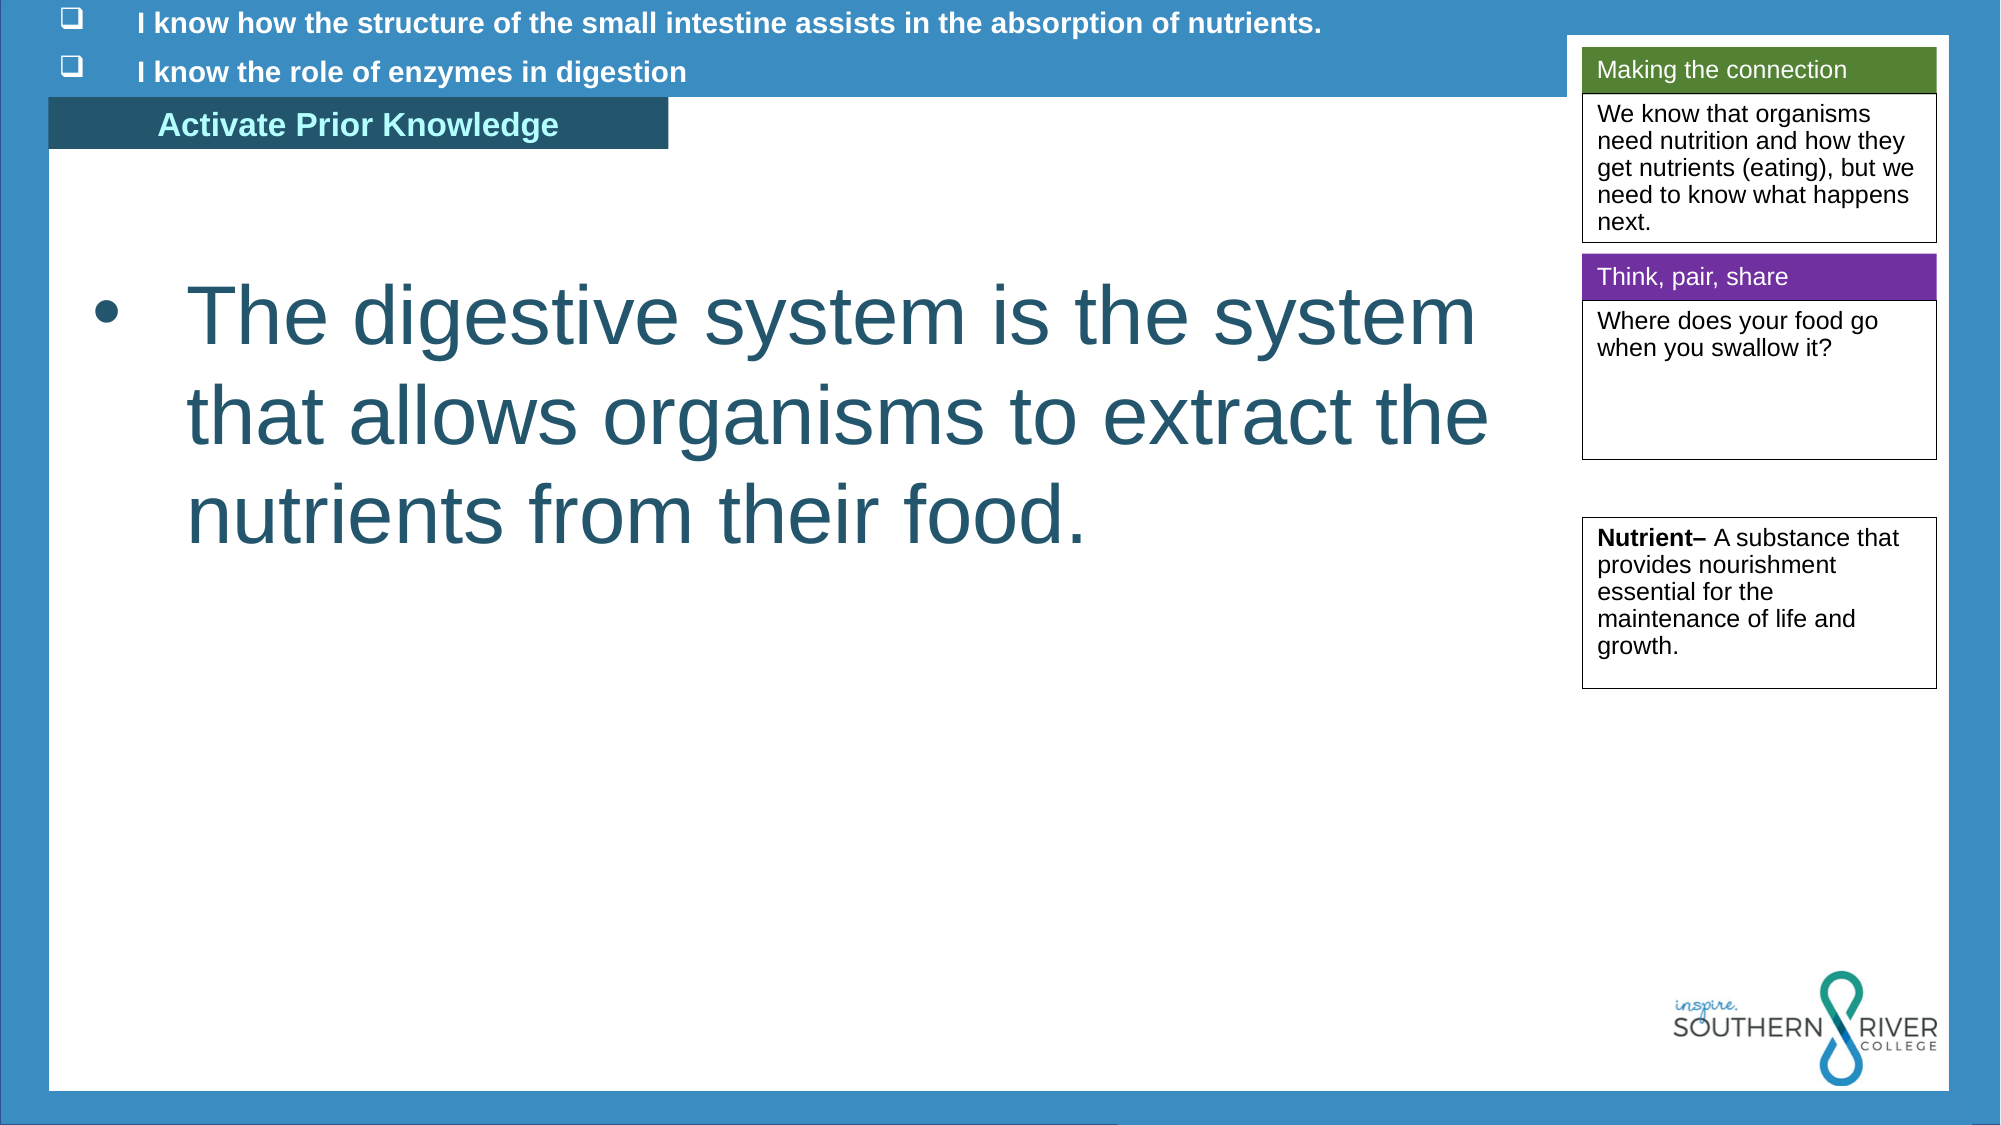

I know how the structure of the small intestine assists in the absorption of nutrients.
 I know the role of enzymes in digestion
Making the connection
We know that organisms need nutrition and how they get nutrients (eating), but we need to know what happens next.
The digestive system is the system that allows organisms to extract the nutrients from their food.
Think, pair, share
Where does your food go when you swallow it?

Nutrient– A substance that provides nourishment essential for the maintenance of life and growth.